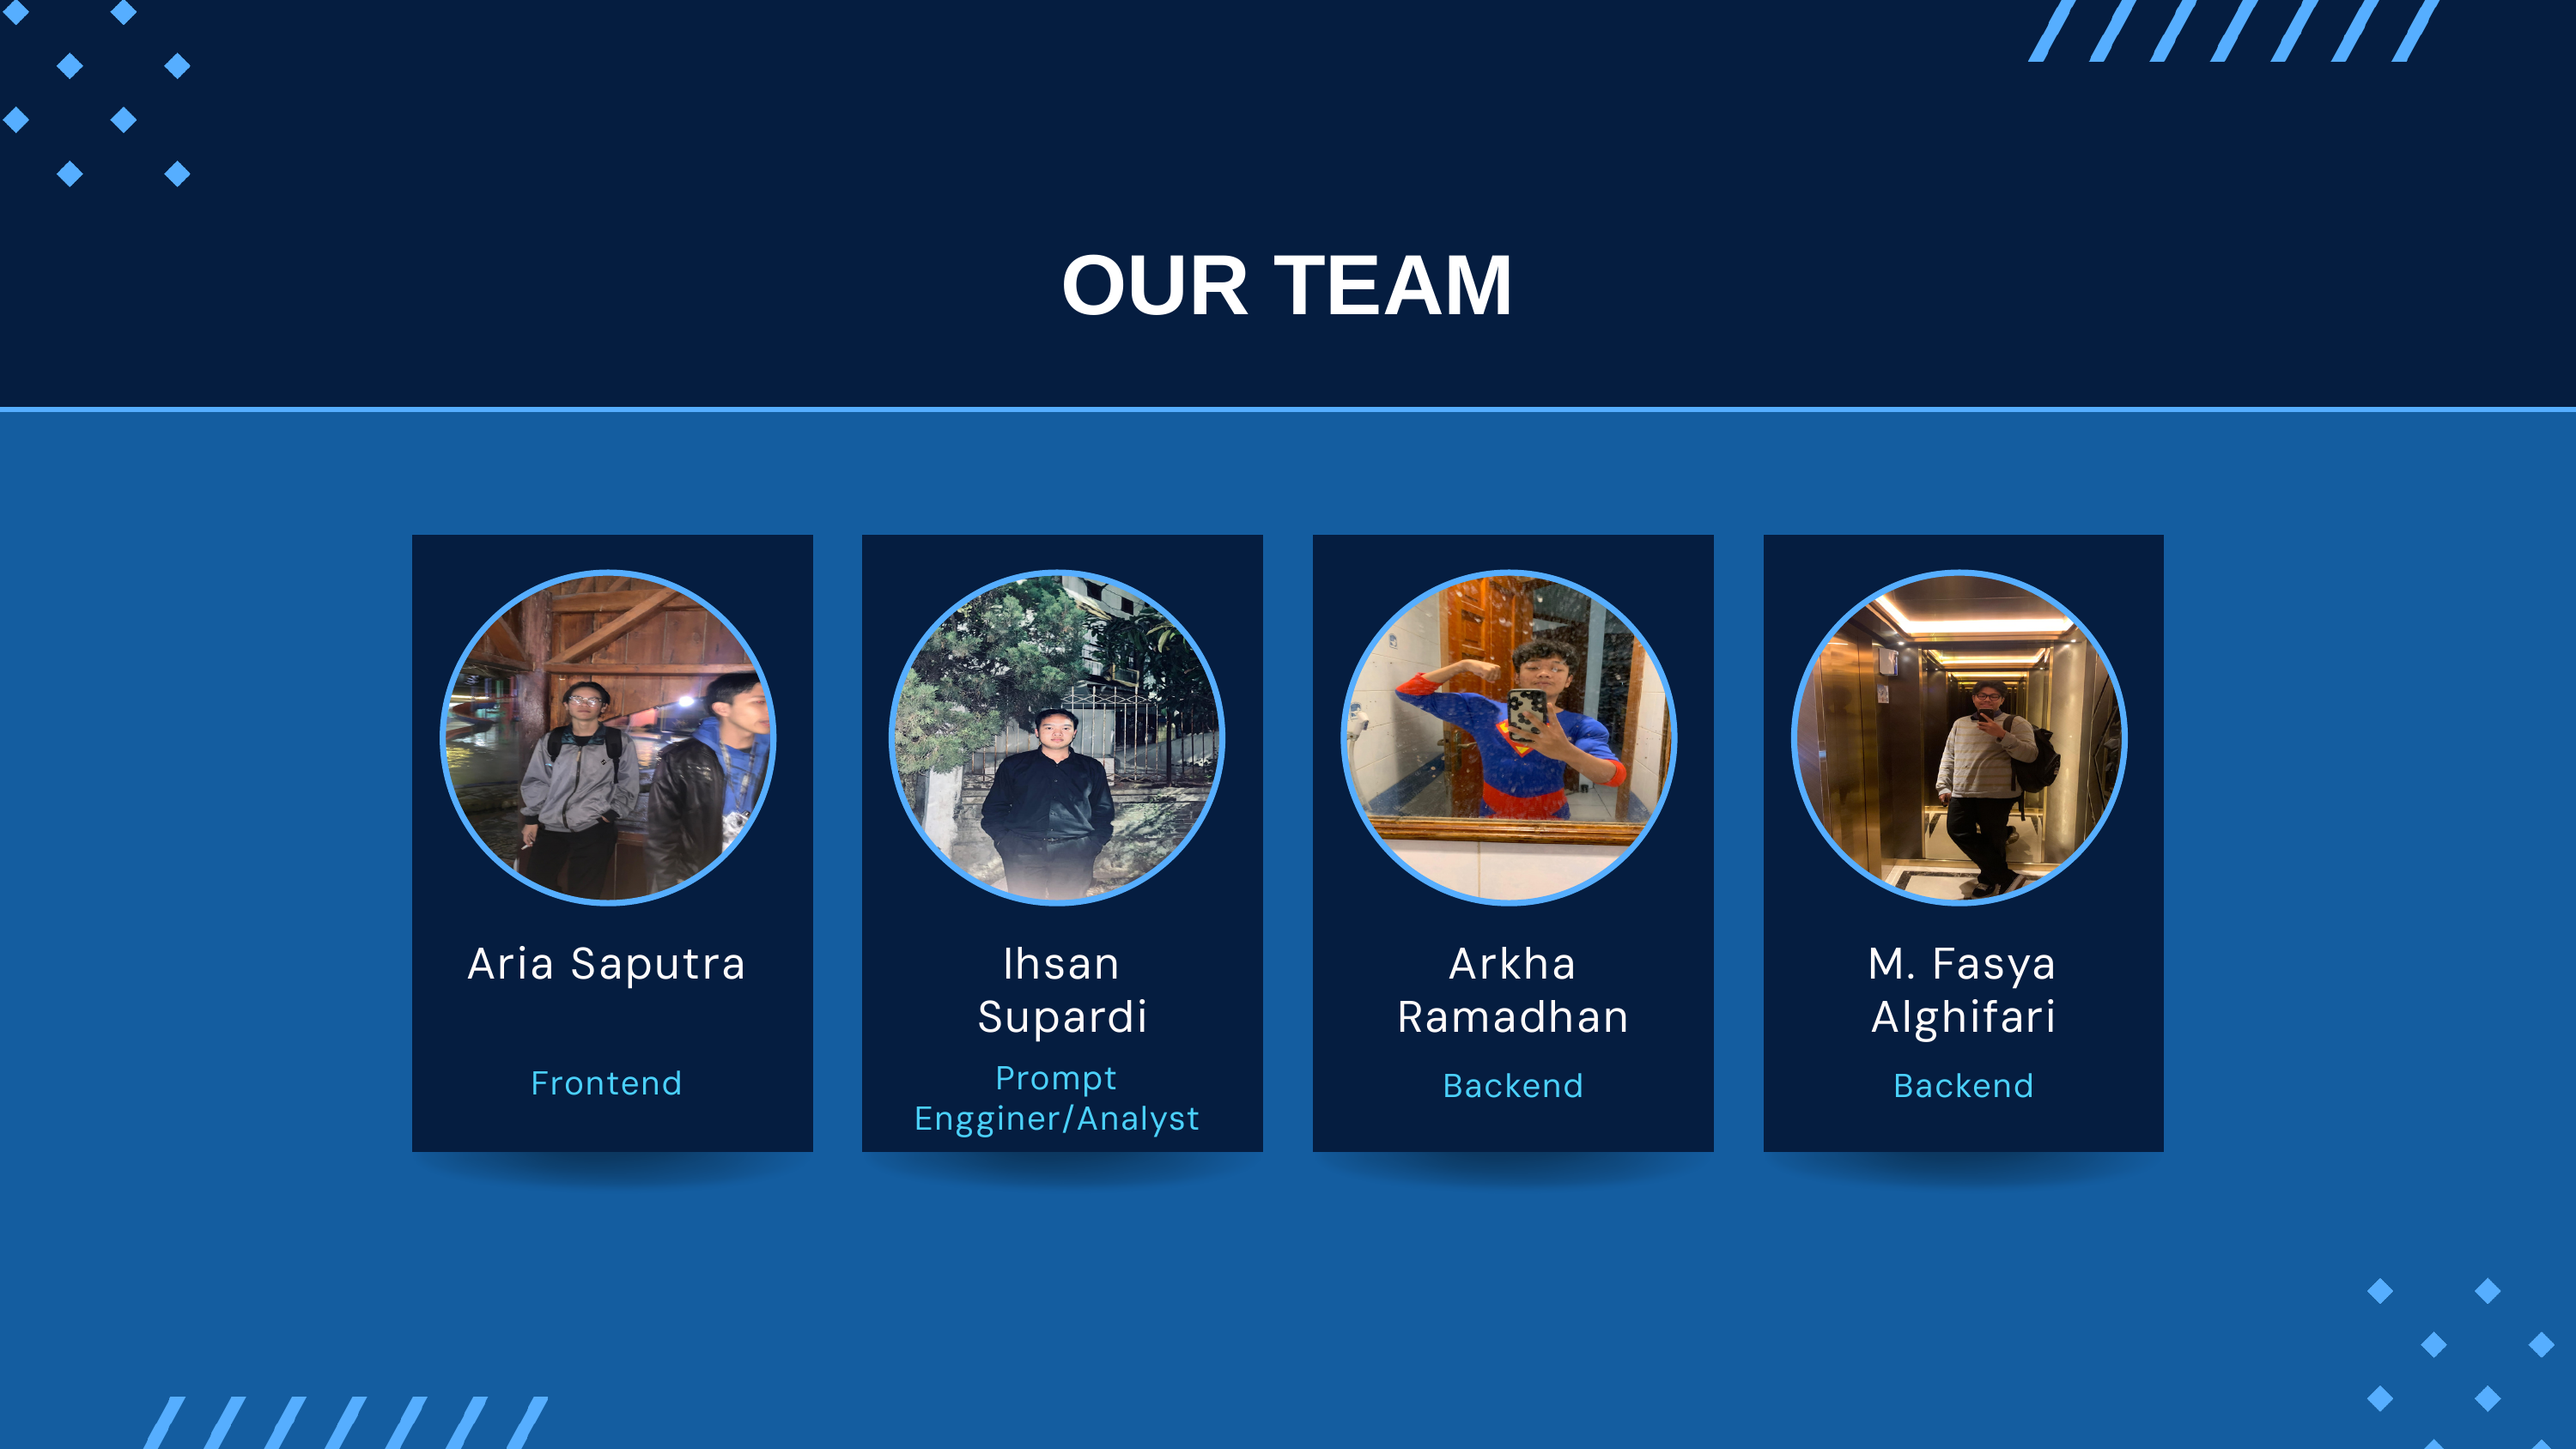

OUR TEAM

Aria Saputra
Ihsan Supardi
Arkha Ramadhan
M. Fasya Alghifari
Prompt Engginer/Analyst
Frontend
Backend
Backend